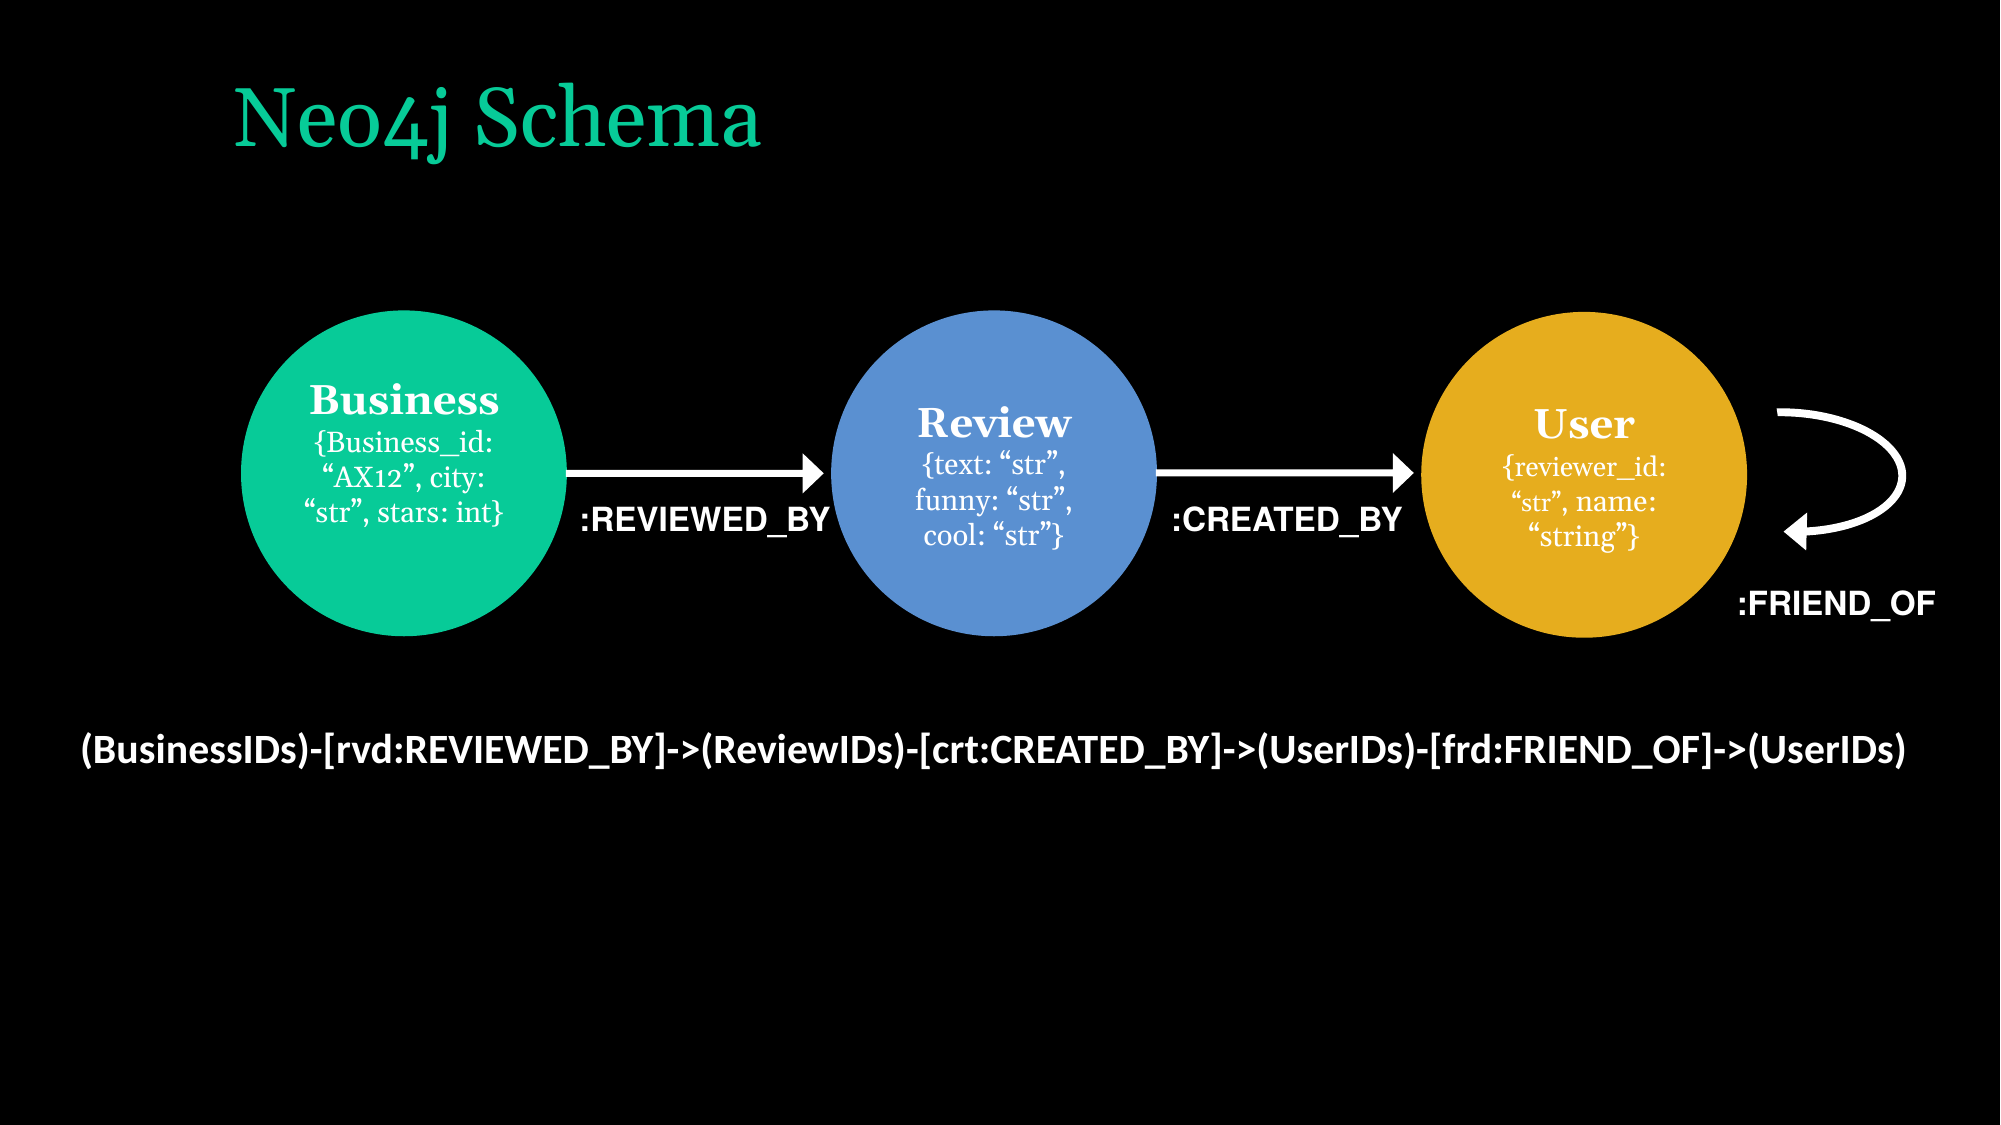

Neo4j Schema
Business
{Business_id: “AX12”, city: “str”, stars: int}

Review
{text: “str”, funny: “str”, cool: “str”}
User
{reviewer_id: “str”, name: “string”}

:CREATED_BY
:REVIEWED_BY
:FRIEND_OF

(BusinessIDs)-[rvd:REVIEWED_BY]->(ReviewIDs)-[crt:CREATED_BY]->(UserIDs)-[frd:FRIEND_OF]->(UserIDs)